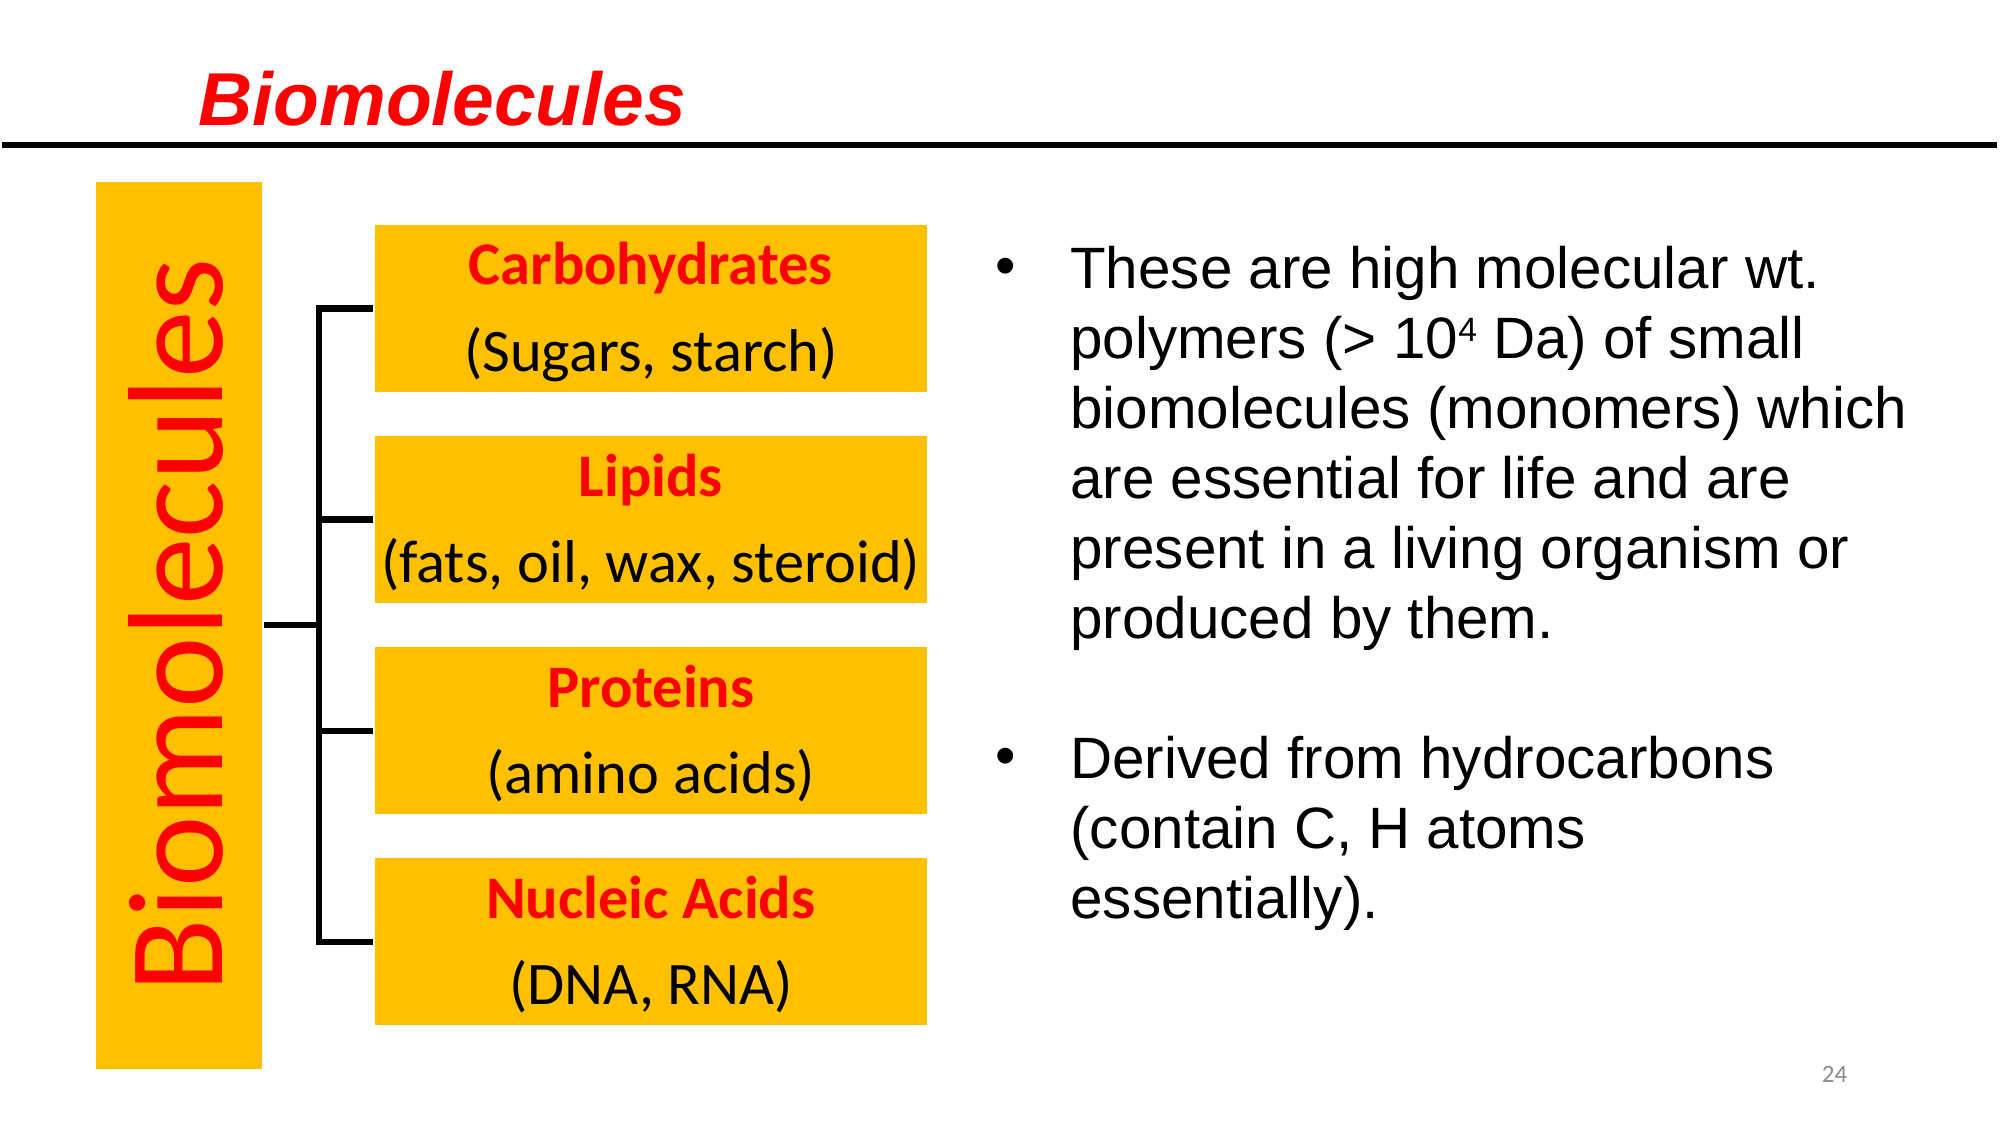

Biomolecules

Biomolecules
Carbohydrates
(Sugars, starch)
Lipids
(fats, oil, wax, steroid)
Proteins
(amino acids)
Nucleic Acids
(DNA, RNA)
These are high molecular wt. polymers (> 104 Da) of small biomolecules (monomers) which are essential for life and are present in a living organism or produced by them.

Derived from hydrocarbons (contain C, H atoms essentially).

24